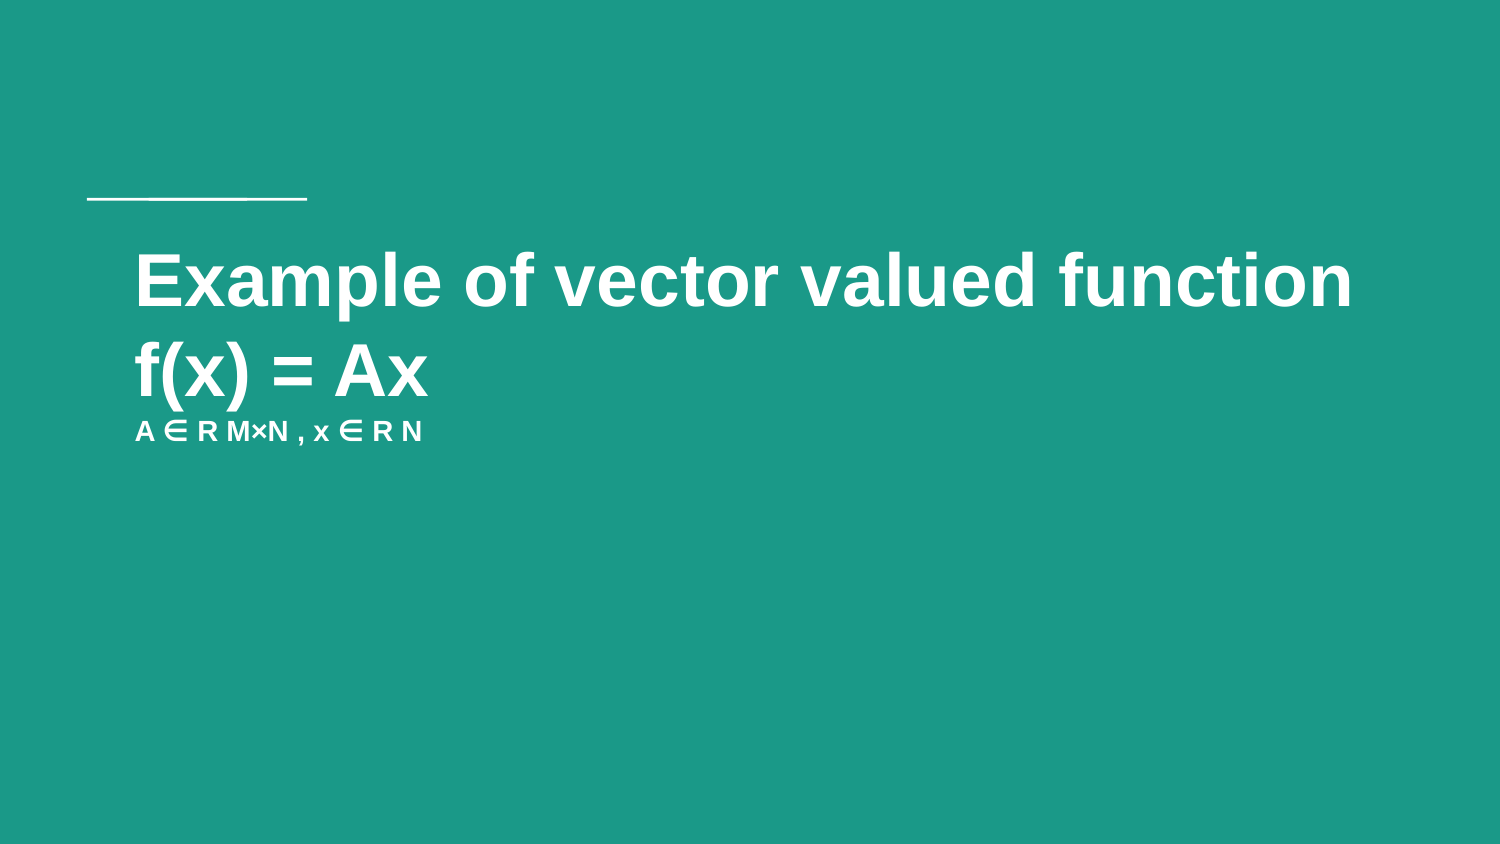

# Example of vector valued function
f(x) = Ax
A ∈ R M×N , x ∈ R N